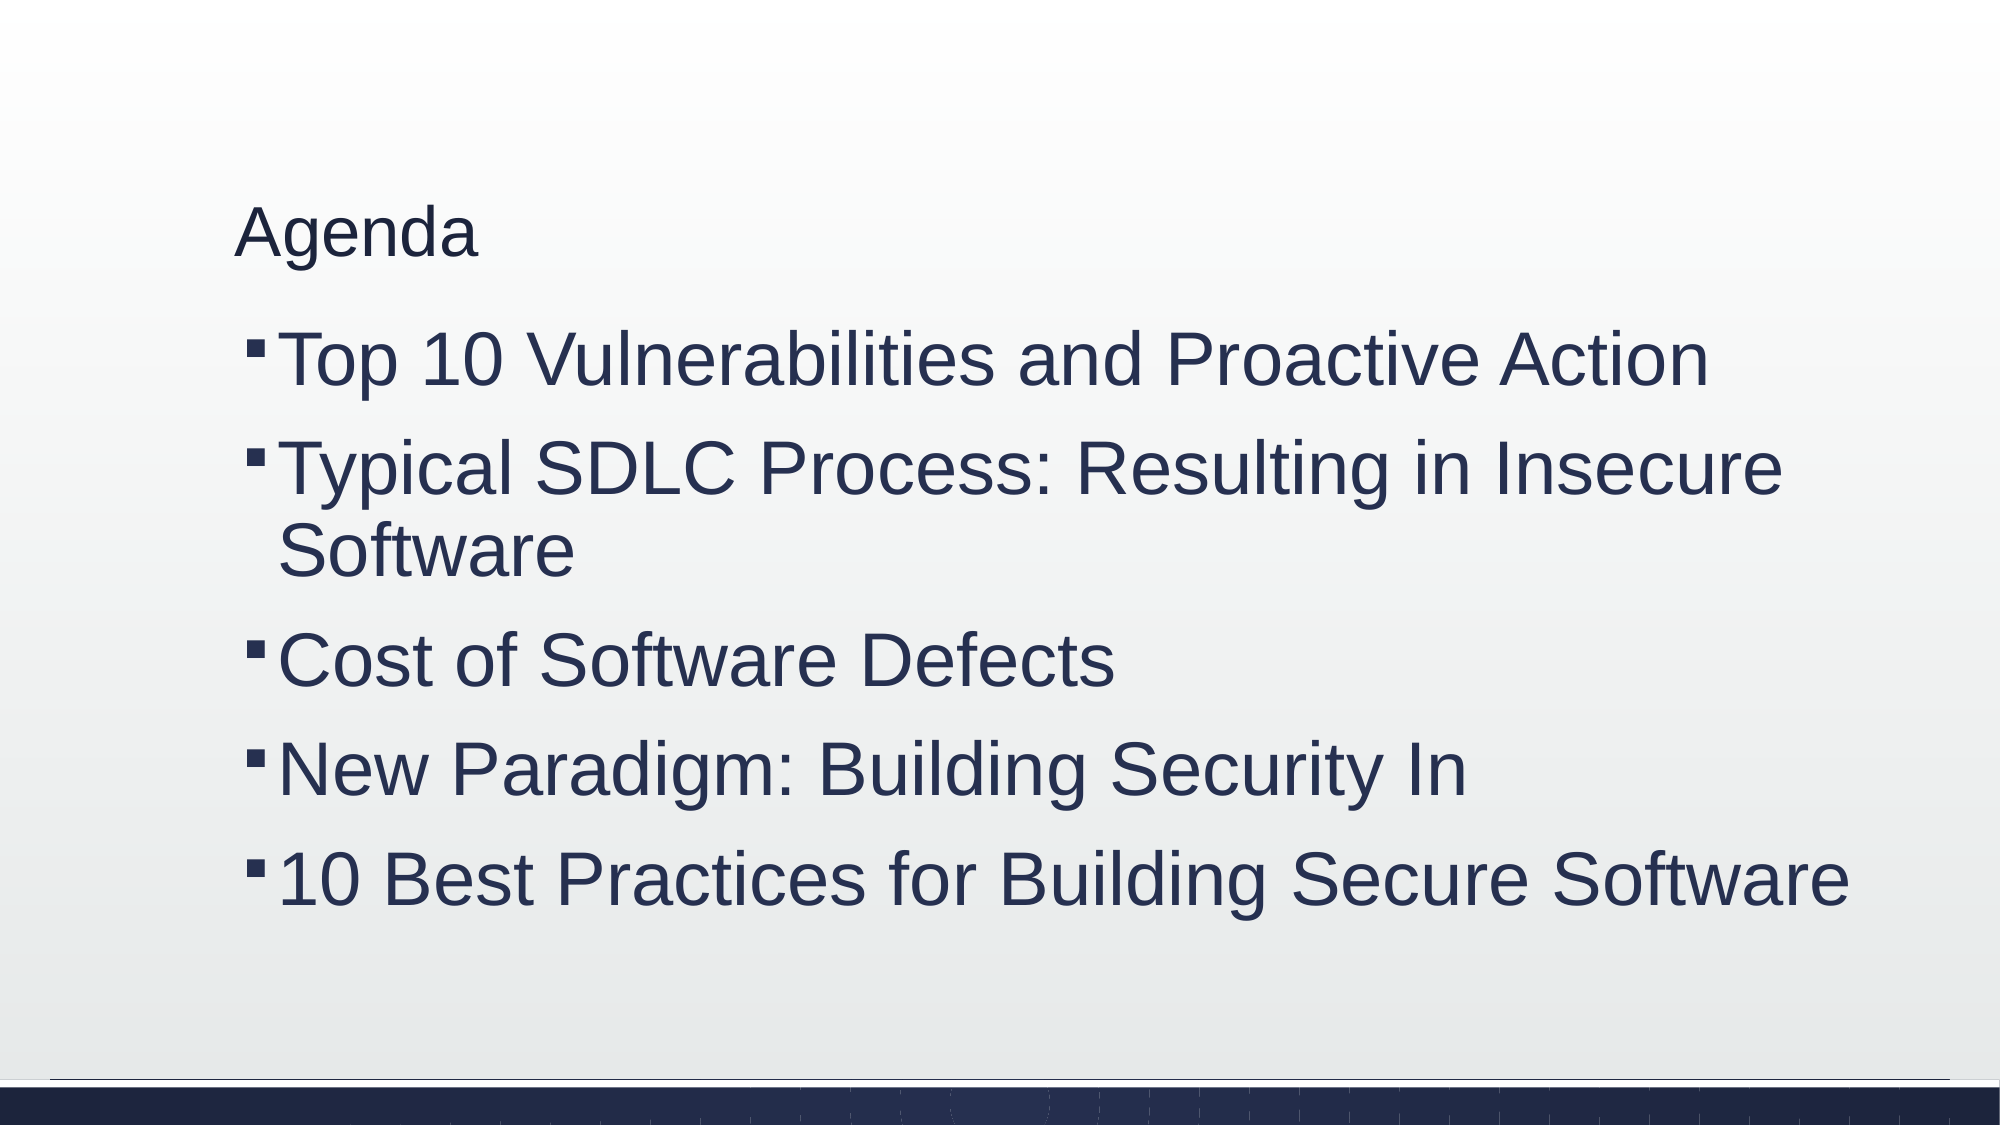

# Agenda
Top 10 Vulnerabilities and Proactive Action
Typical SDLC Process: Resulting in Insecure Software
Cost of Software Defects
New Paradigm: Building Security In
10 Best Practices for Building Secure Software